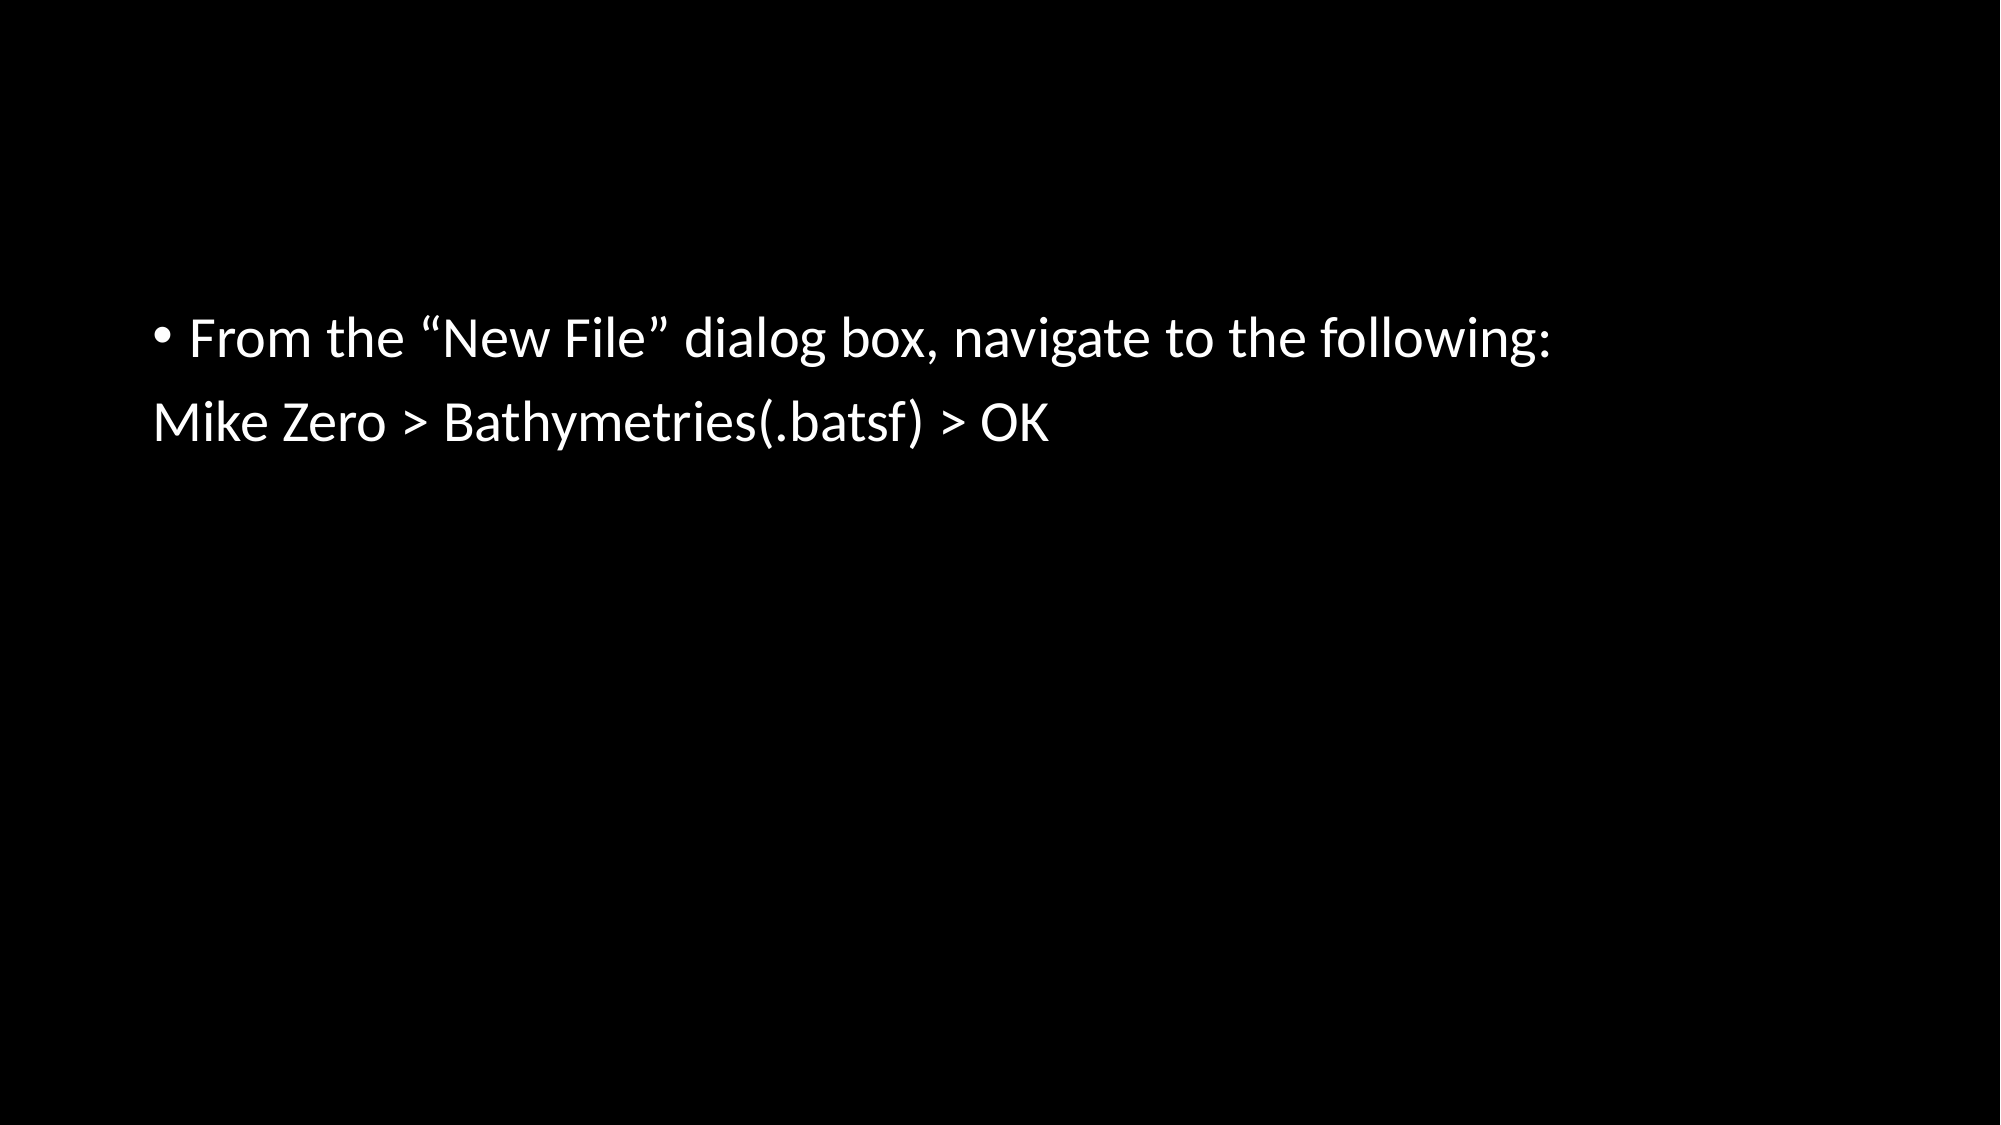

From the “New File” dialog box, navigate to the following:
Mike Zero > Bathymetries(.batsf) > OK